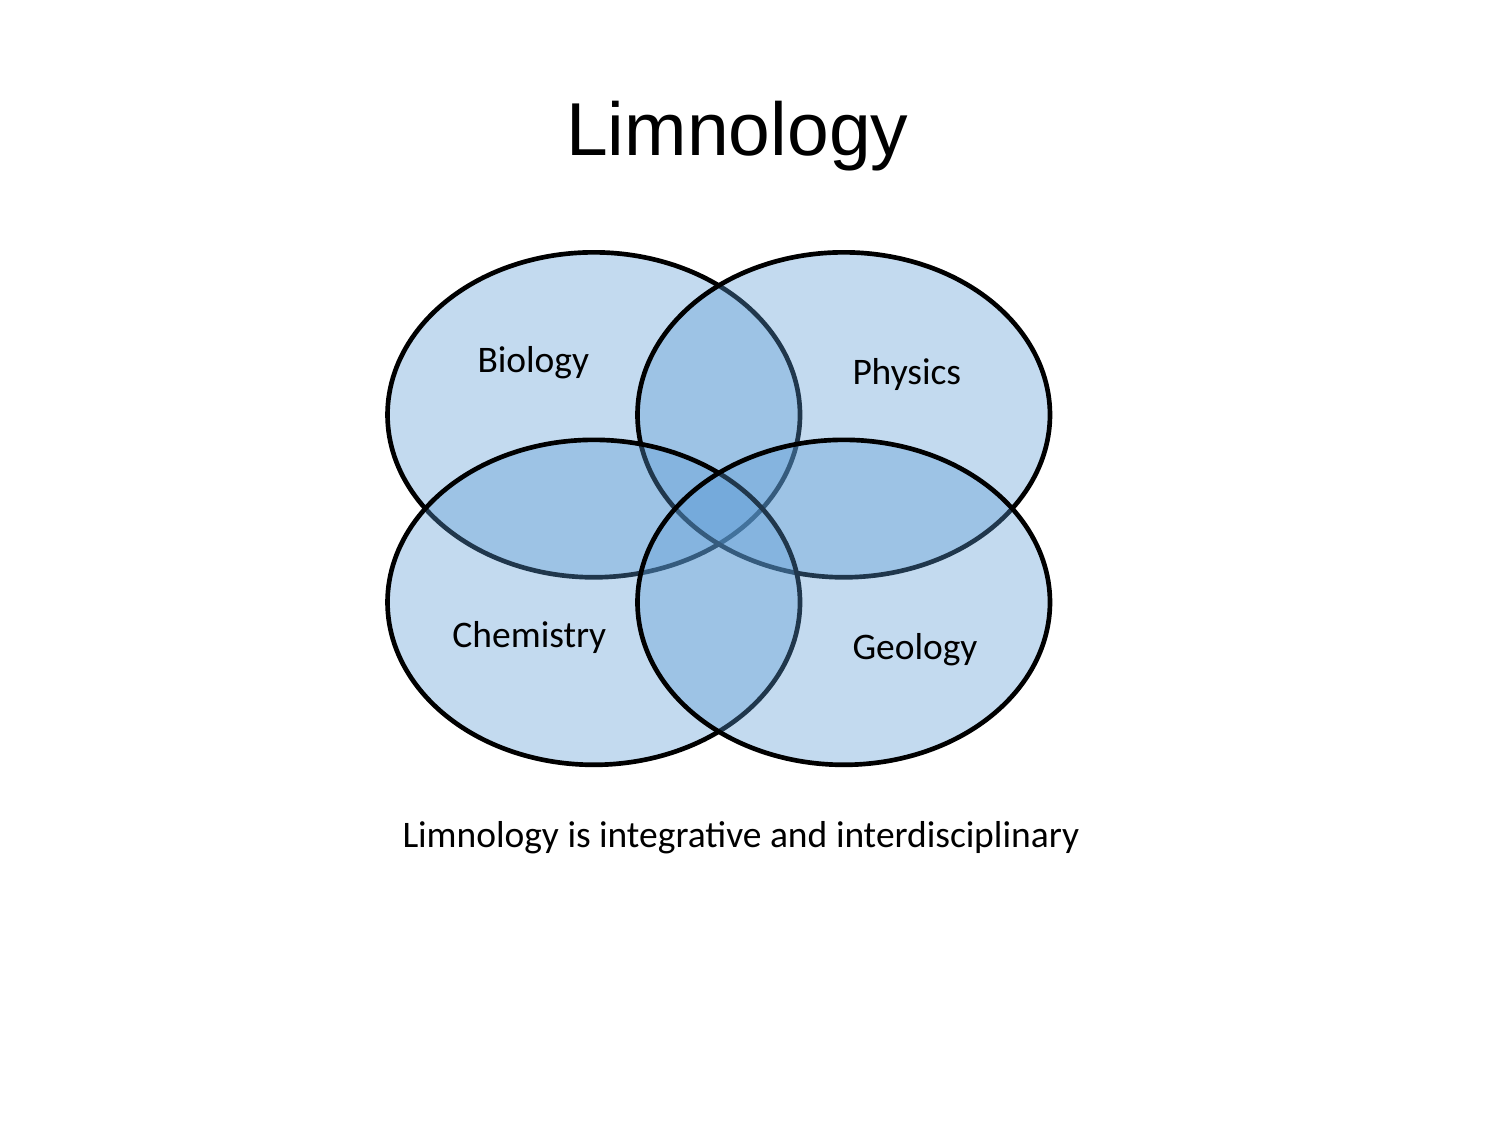

# Limnology

Biology
Physics

Chemistry
Geology
Limnology is integrative and interdisciplinary